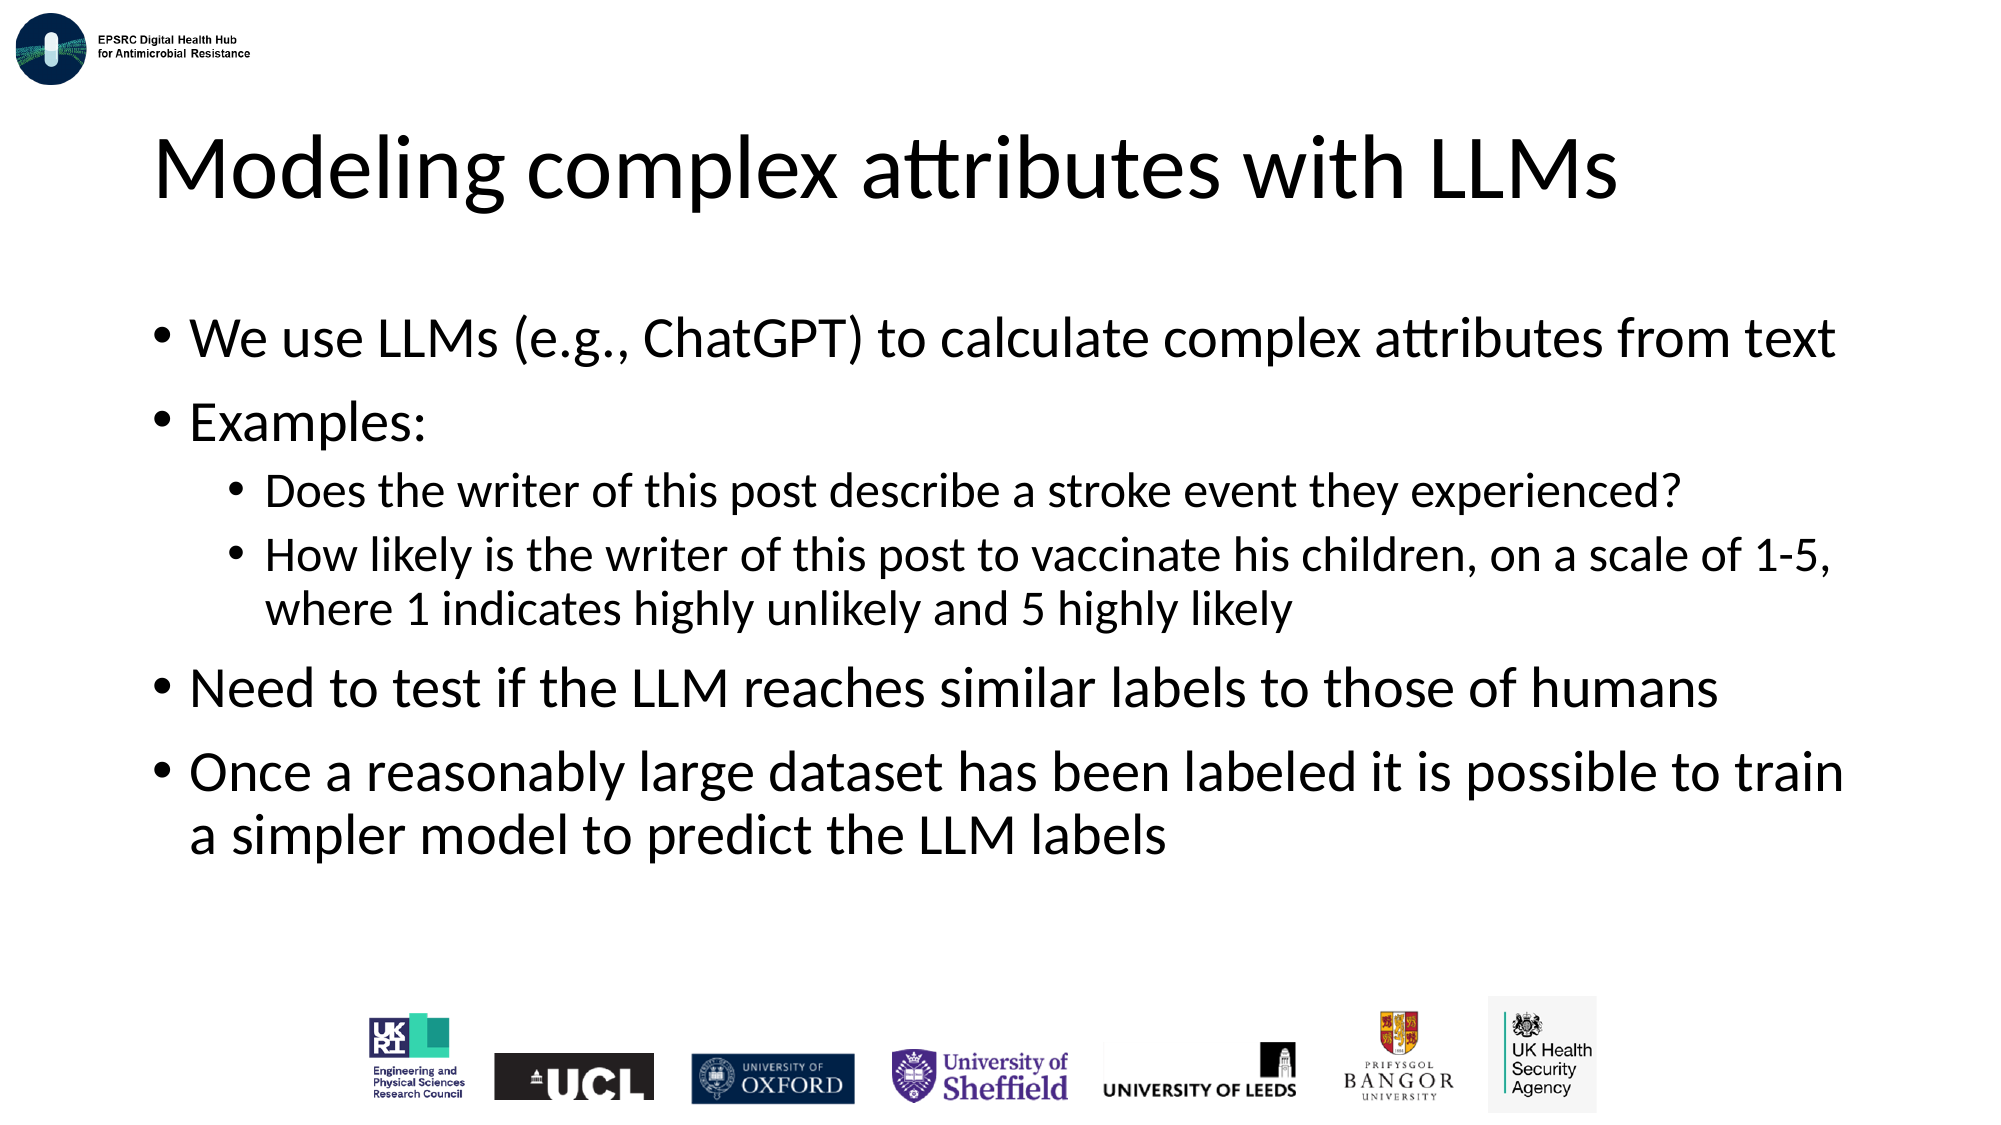

# Modeling complex attributes with LLMs
We use LLMs (e.g., ChatGPT) to calculate complex attributes from text
Examples:
Does the writer of this post describe a stroke event they experienced?
How likely is the writer of this post to vaccinate his children, on a scale of 1-5, where 1 indicates highly unlikely and 5 highly likely
Need to test if the LLM reaches similar labels to those of humans
Once a reasonably large dataset has been labeled it is possible to train a simpler model to predict the LLM labels